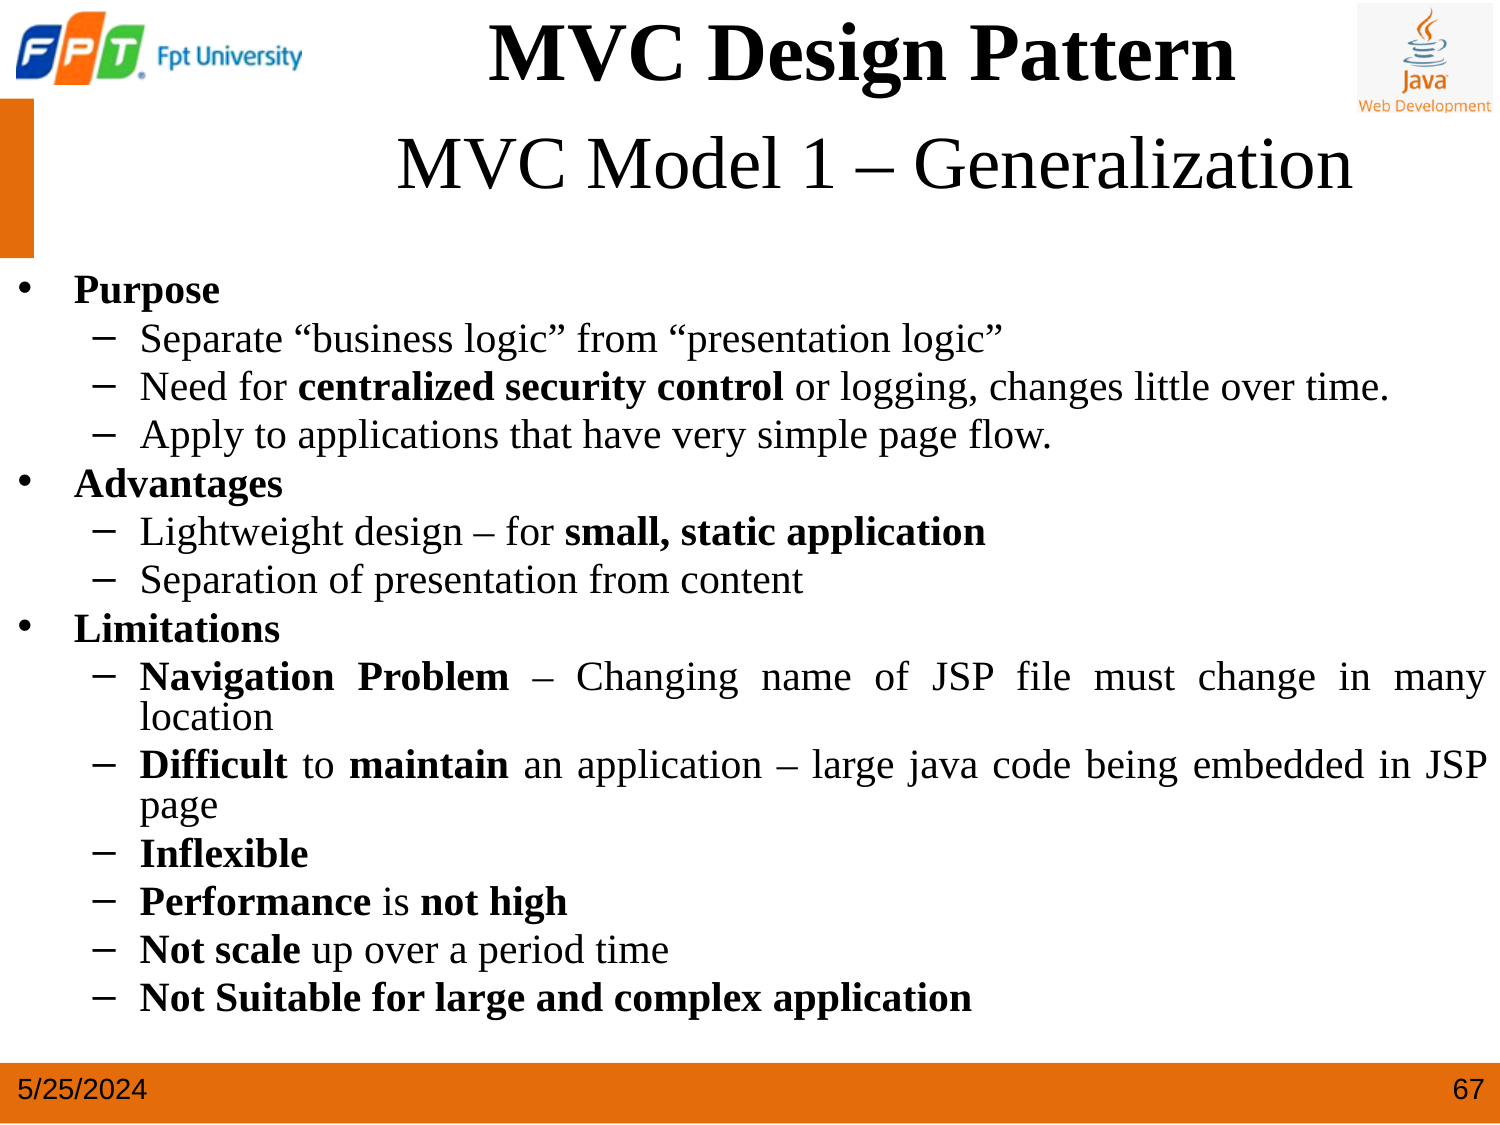

MVC Design Pattern
 MVC Model 1 – Generalization
Purpose
Separate “business logic” from “presentation logic”
Need for centralized security control or logging, changes little over time.
Apply to applications that have very simple page flow.
Advantages
Lightweight design – for small, static application
Separation of presentation from content
Limitations
Navigation Problem – Changing name of JSP file must change in many location
Difficult to maintain an application – large java code being embedded in JSP page
Inflexible
Performance is not high
Not scale up over a period time
Not Suitable for large and complex application
5/25/2024
67